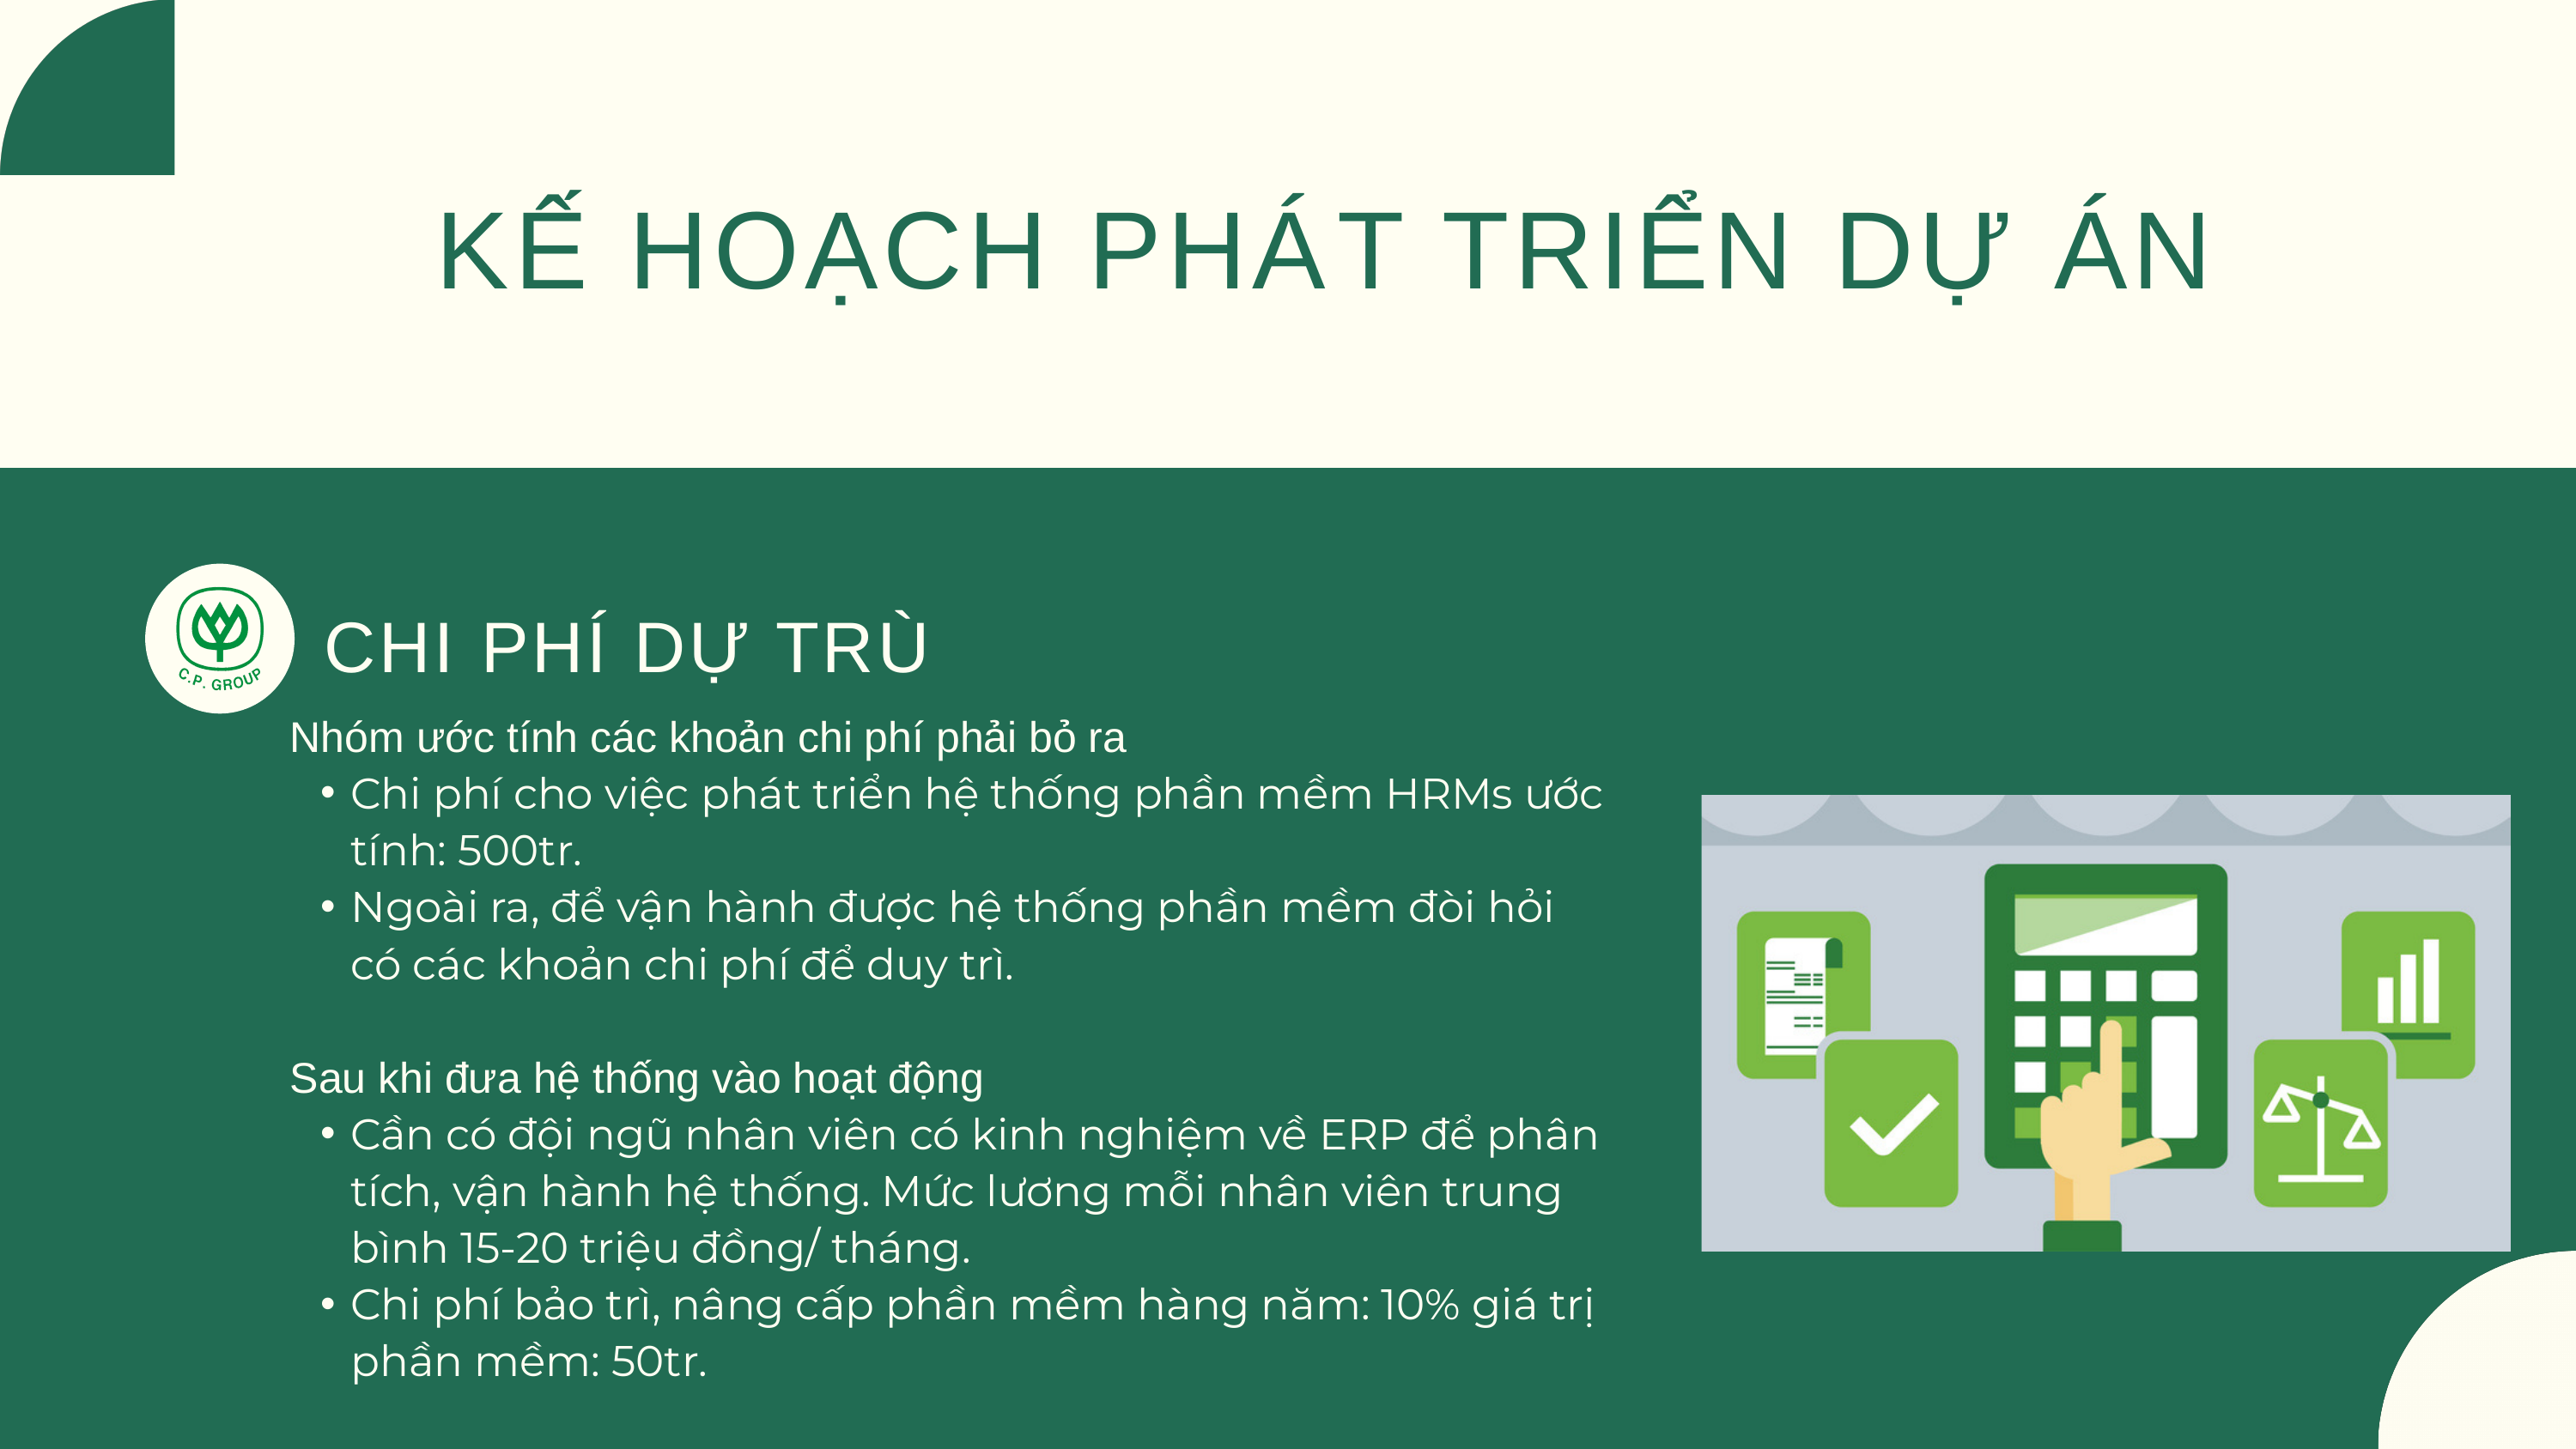

KẾ HOẠCH PHÁ﻿T TRIỂN DỰ ÁN

CHI PHÍ DỰ TRÙ
Nhóm ước tính các khoản chi phí phải bỏ ra
Chi phí cho việc phát triển hệ thống phần mềm HRMs ước tính: 500tr.
Ngoài ra, để vận hành được hệ thống phần mềm đòi hỏi có các khoản chi phí để duy trì.

Sau khi đưa hệ thống vào hoạt động
Cần có đội ngũ nhân viên có kinh nghiệm về ERP để phân tích, vận hành hệ thống. Mức lương mỗi nhân viên trung bình 15-20 triệu đồng/ tháng.
Chi phí bảo trì, nâng cấp phần mềm hàng năm: 10% giá trị phần mềm: 50tr.